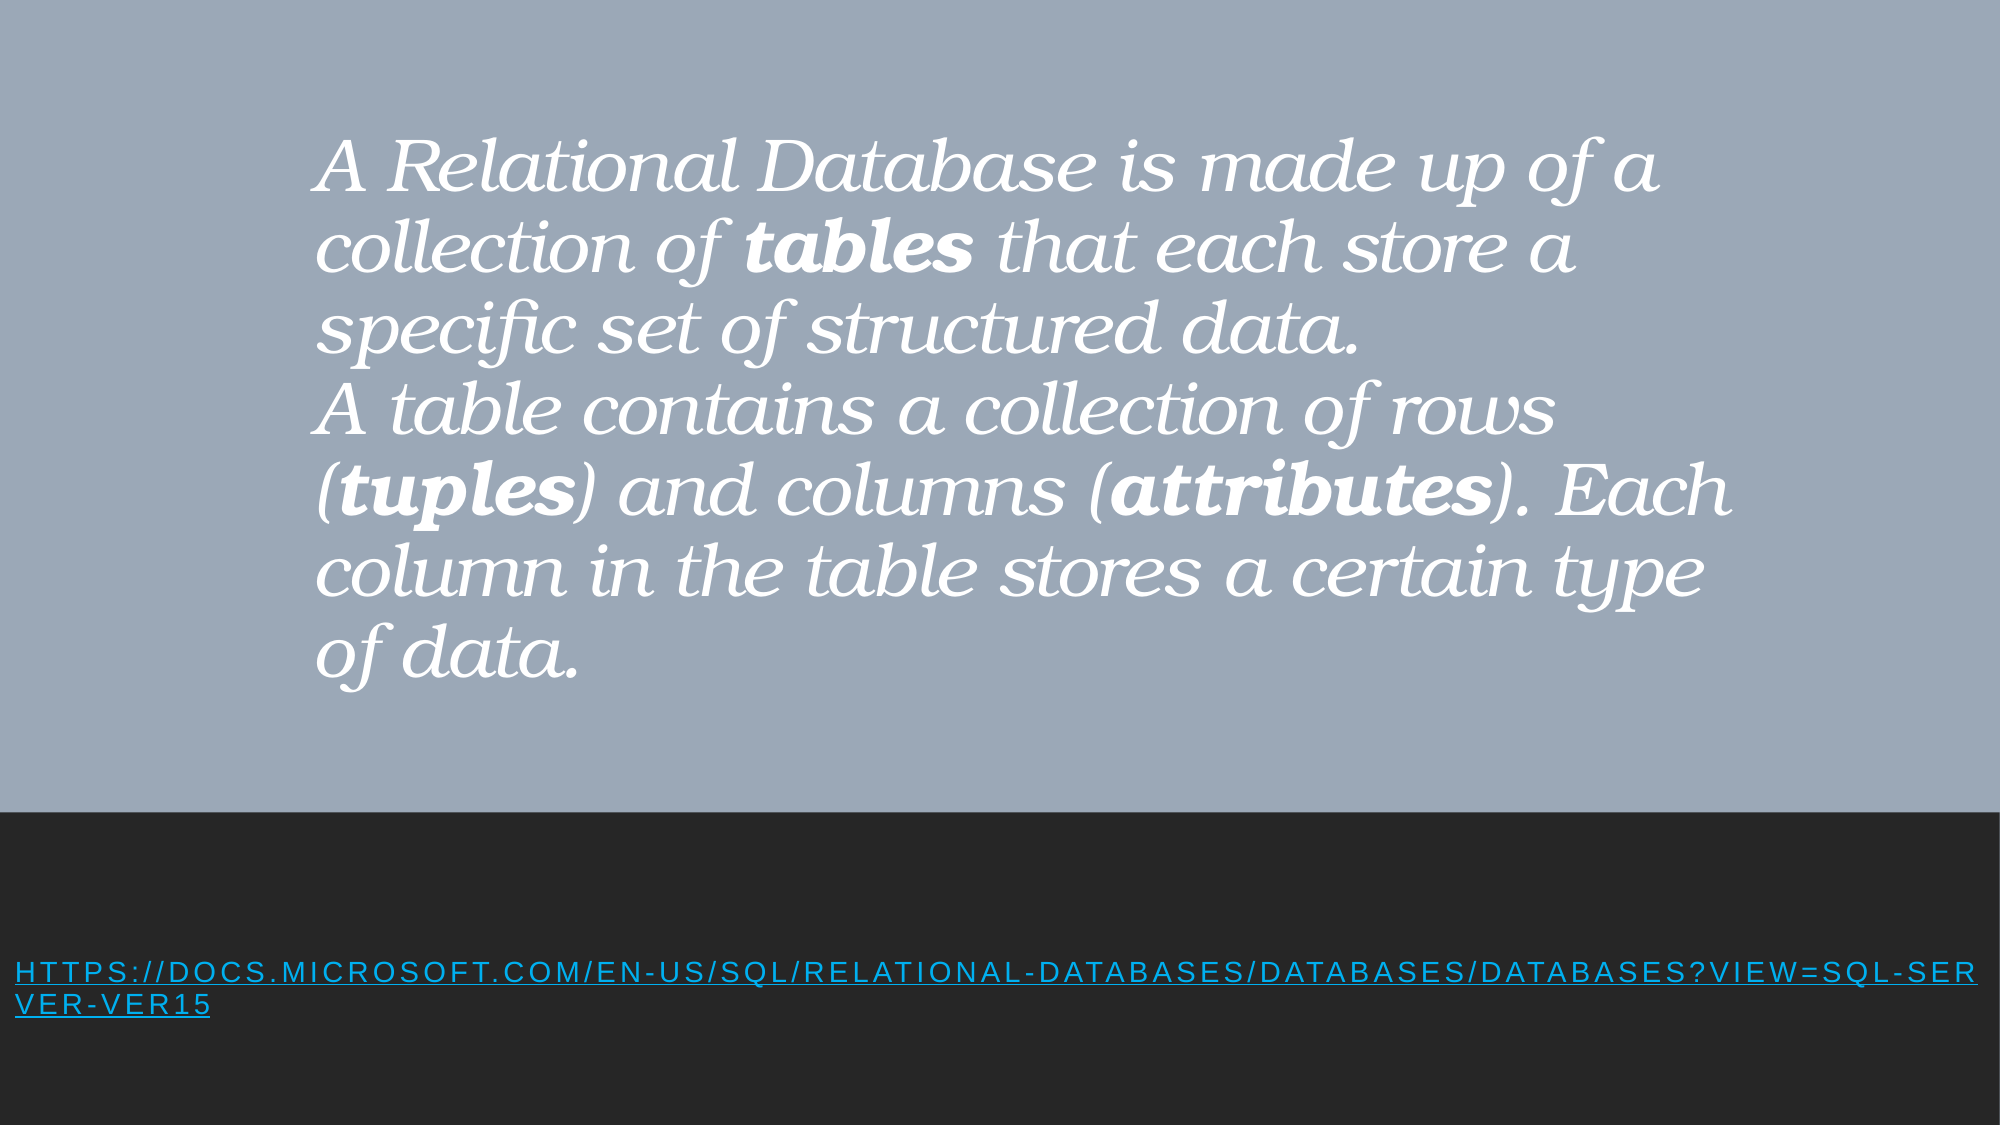

# A Relational Database is made up of a collection of tables that each store a specific set of structured data. A table contains a collection of rows (tuples) and columns (attributes). Each column in the table stores a certain type of data.
https://docs.microsoft.com/en-us/sql/relational-databases/databases/databases?view=sql-server-ver15